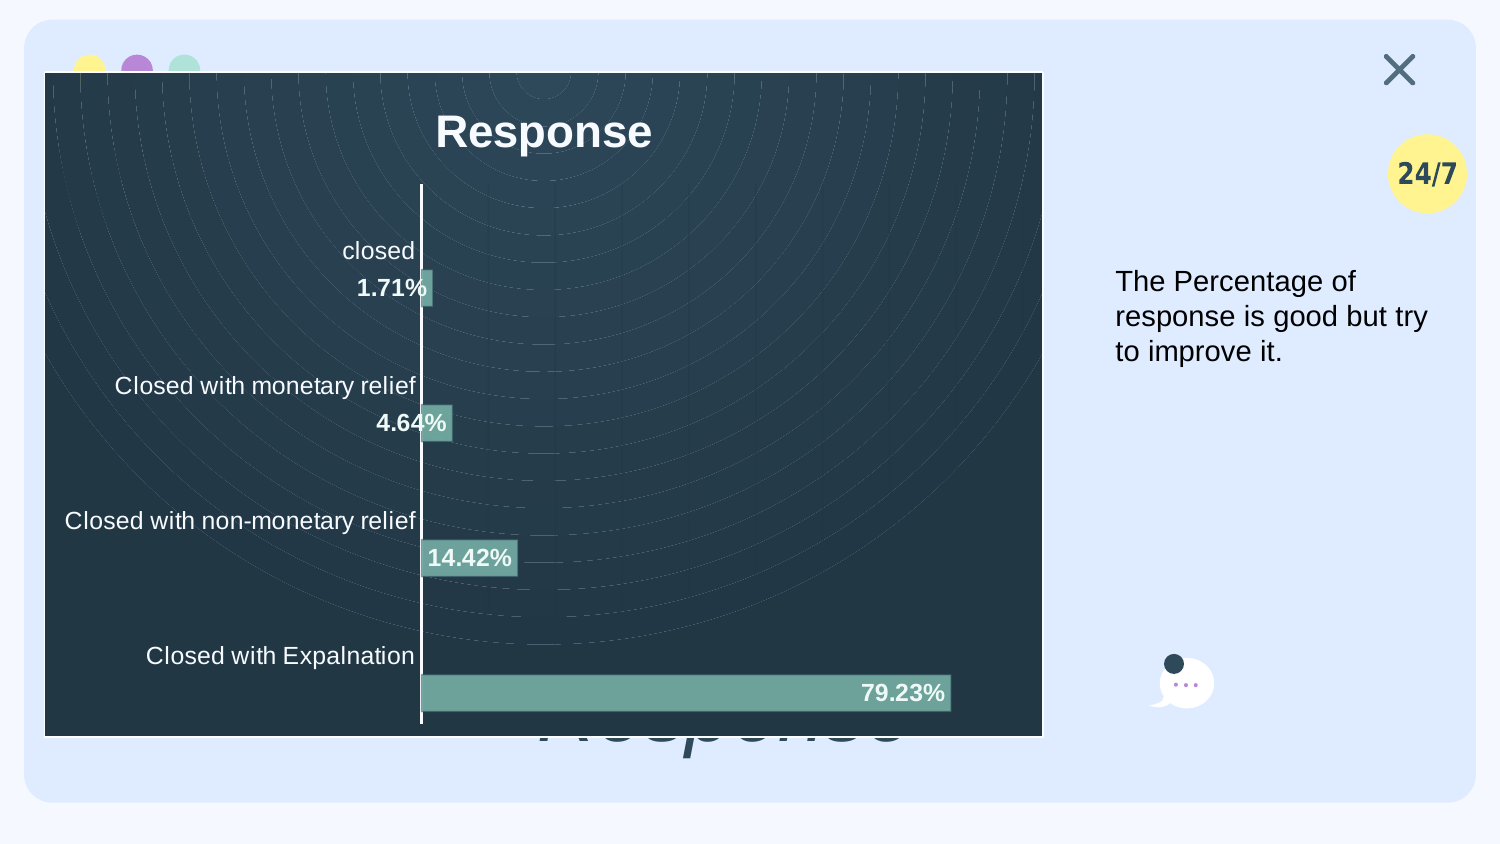

### Chart: Response

| Category | Series 1 | Column1 | Column2 |
|---|---|---|---|
| Closed with Expalnation | 0.7923 | None | None |
| Closed with non-monetary relief | 0.1442 | None | None |
| Closed with monetary relief | 0.0464 | None | None |
| closed | 0.0171 | None | None |

The Percentage of response is good but try to improve it.

# Response